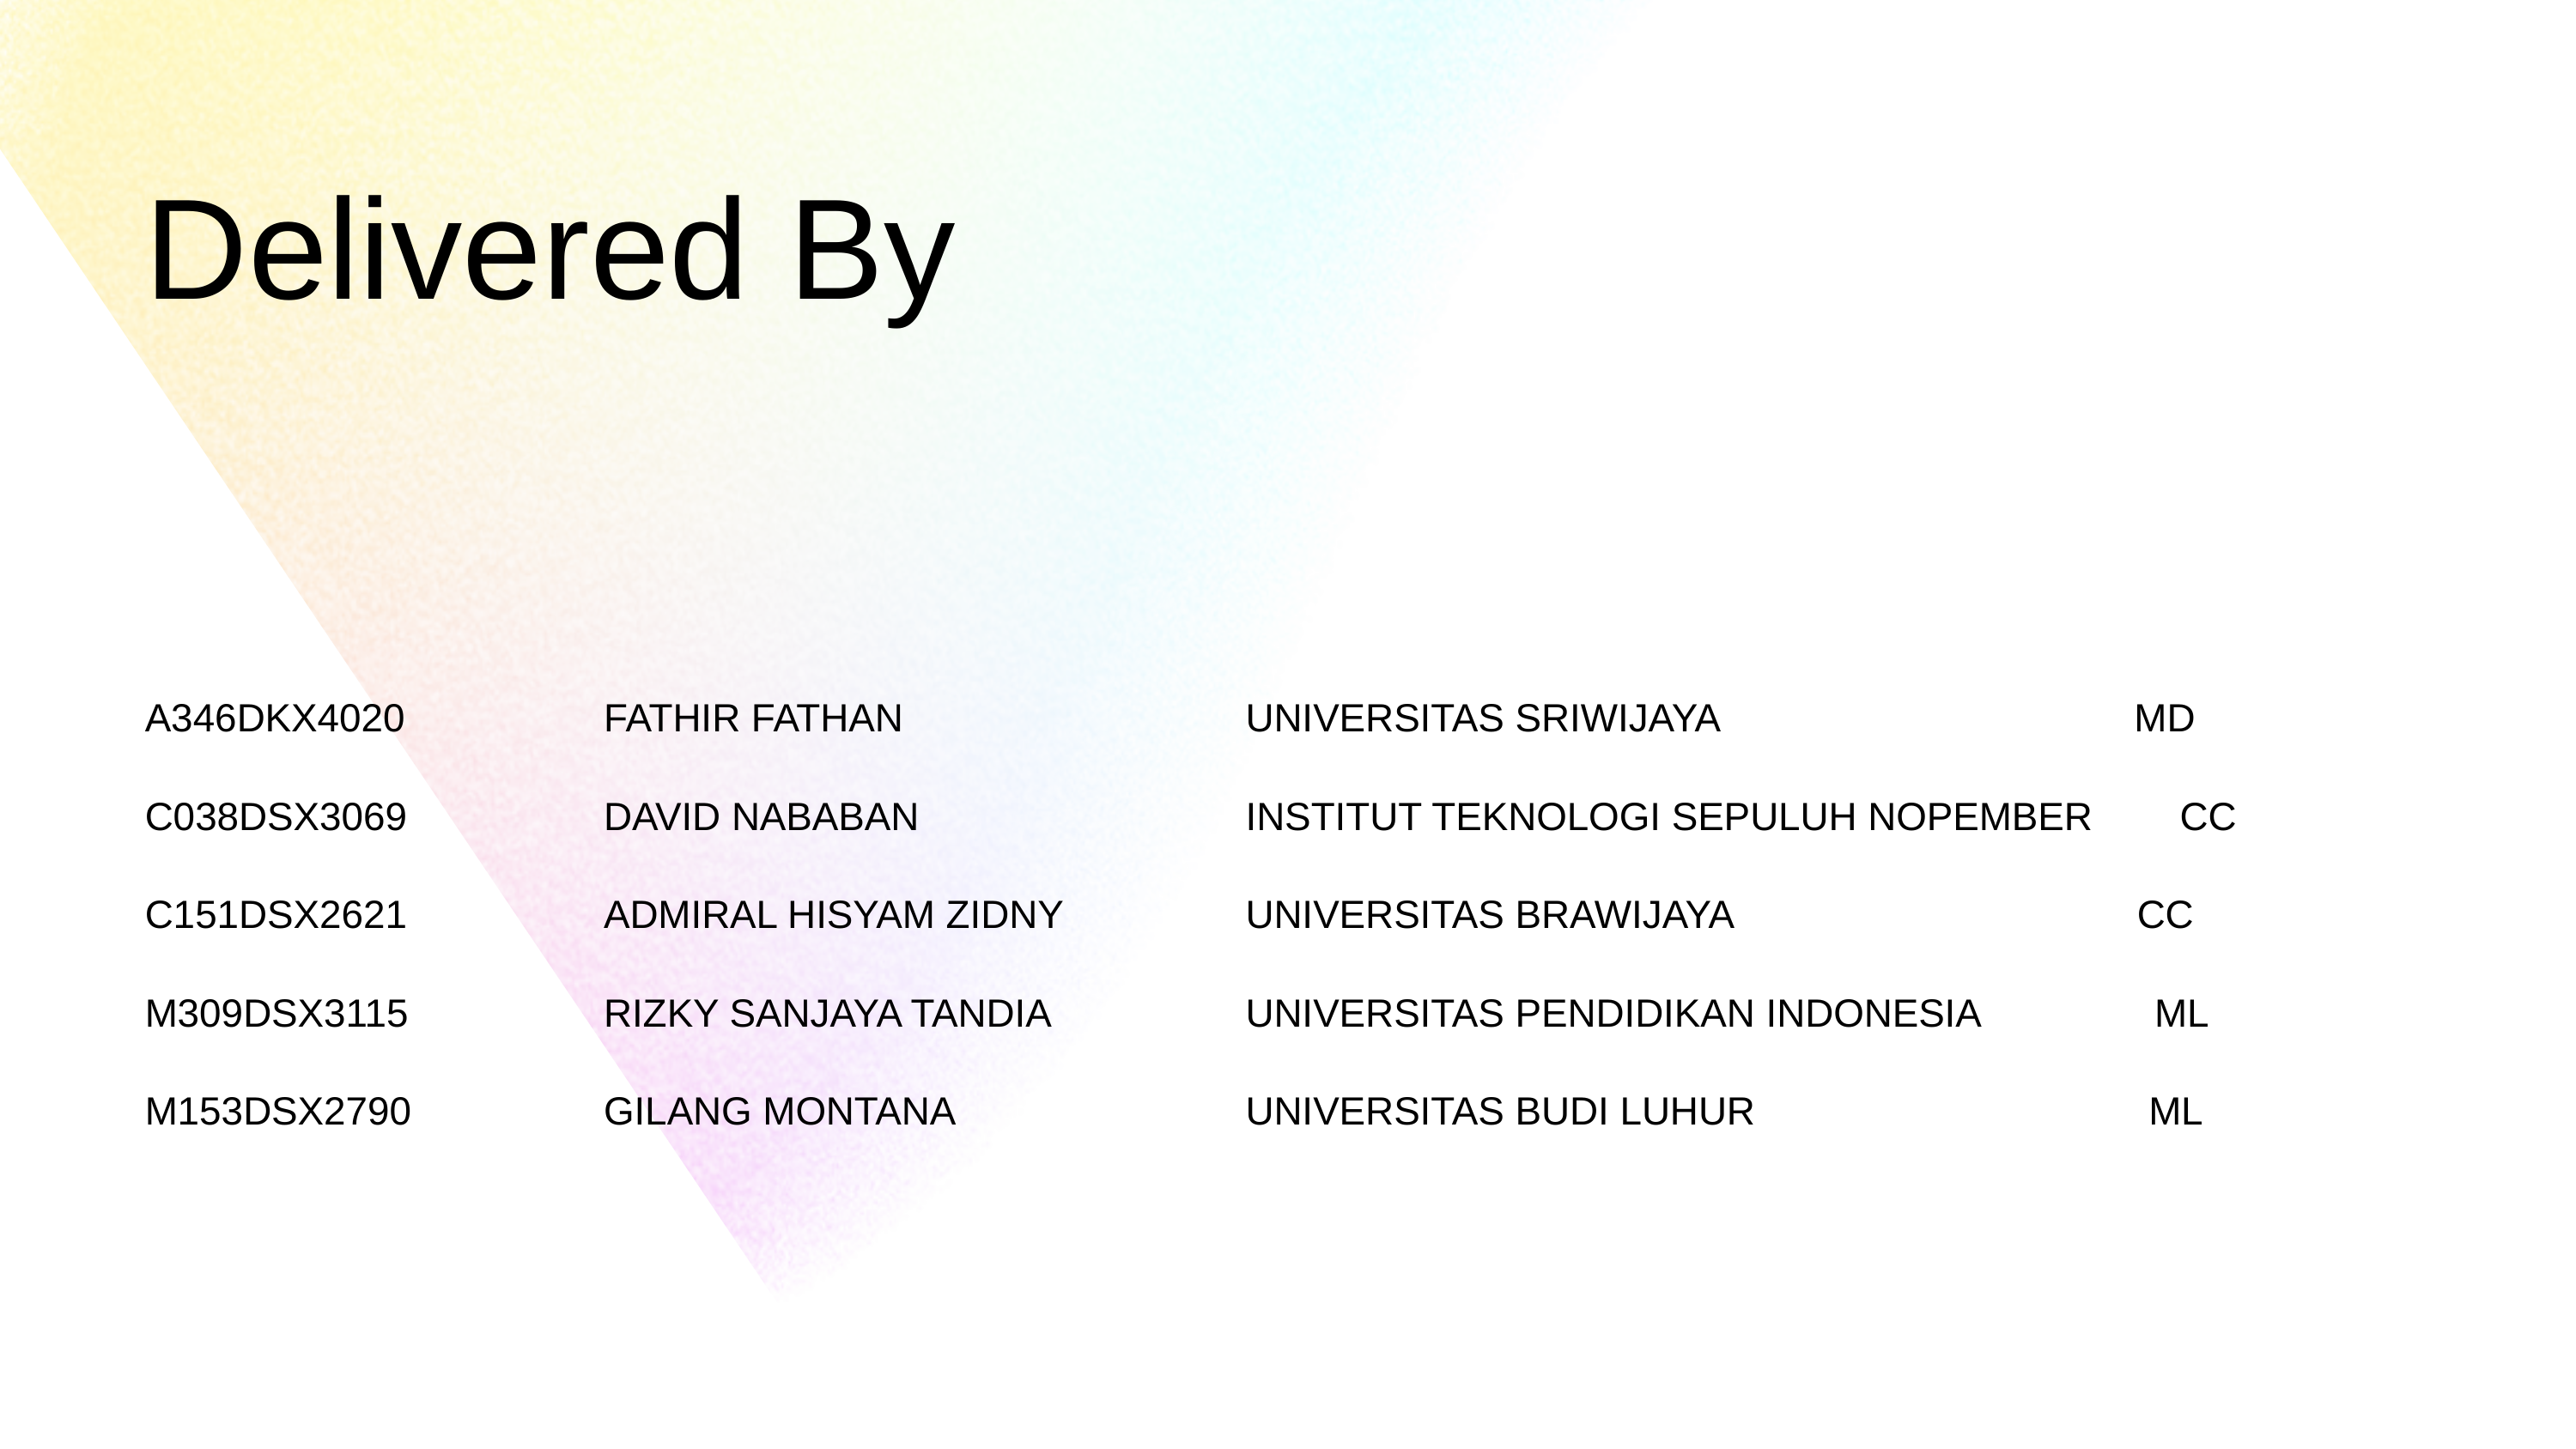

Delivered By
A346DKX4020
C038DSX3069
C151DSX2621
M309DSX3115
M153DSX2790
FATHIR FATHAN
DAVID NABABAN
ADMIRAL HISYAM ZIDNY
RIZKY SANJAYA TANDIA
GILANG MONTANA
UNIVERSITAS SRIWIJAYA                                      MD
INSTITUT TEKNOLOGI SEPULUH NOPEMBER        CC
UNIVERSITAS BRAWIJAYA                                     CC
UNIVERSITAS PENDIDIKAN INDONESIA                ML
UNIVERSITAS BUDI LUHUR                                    ML